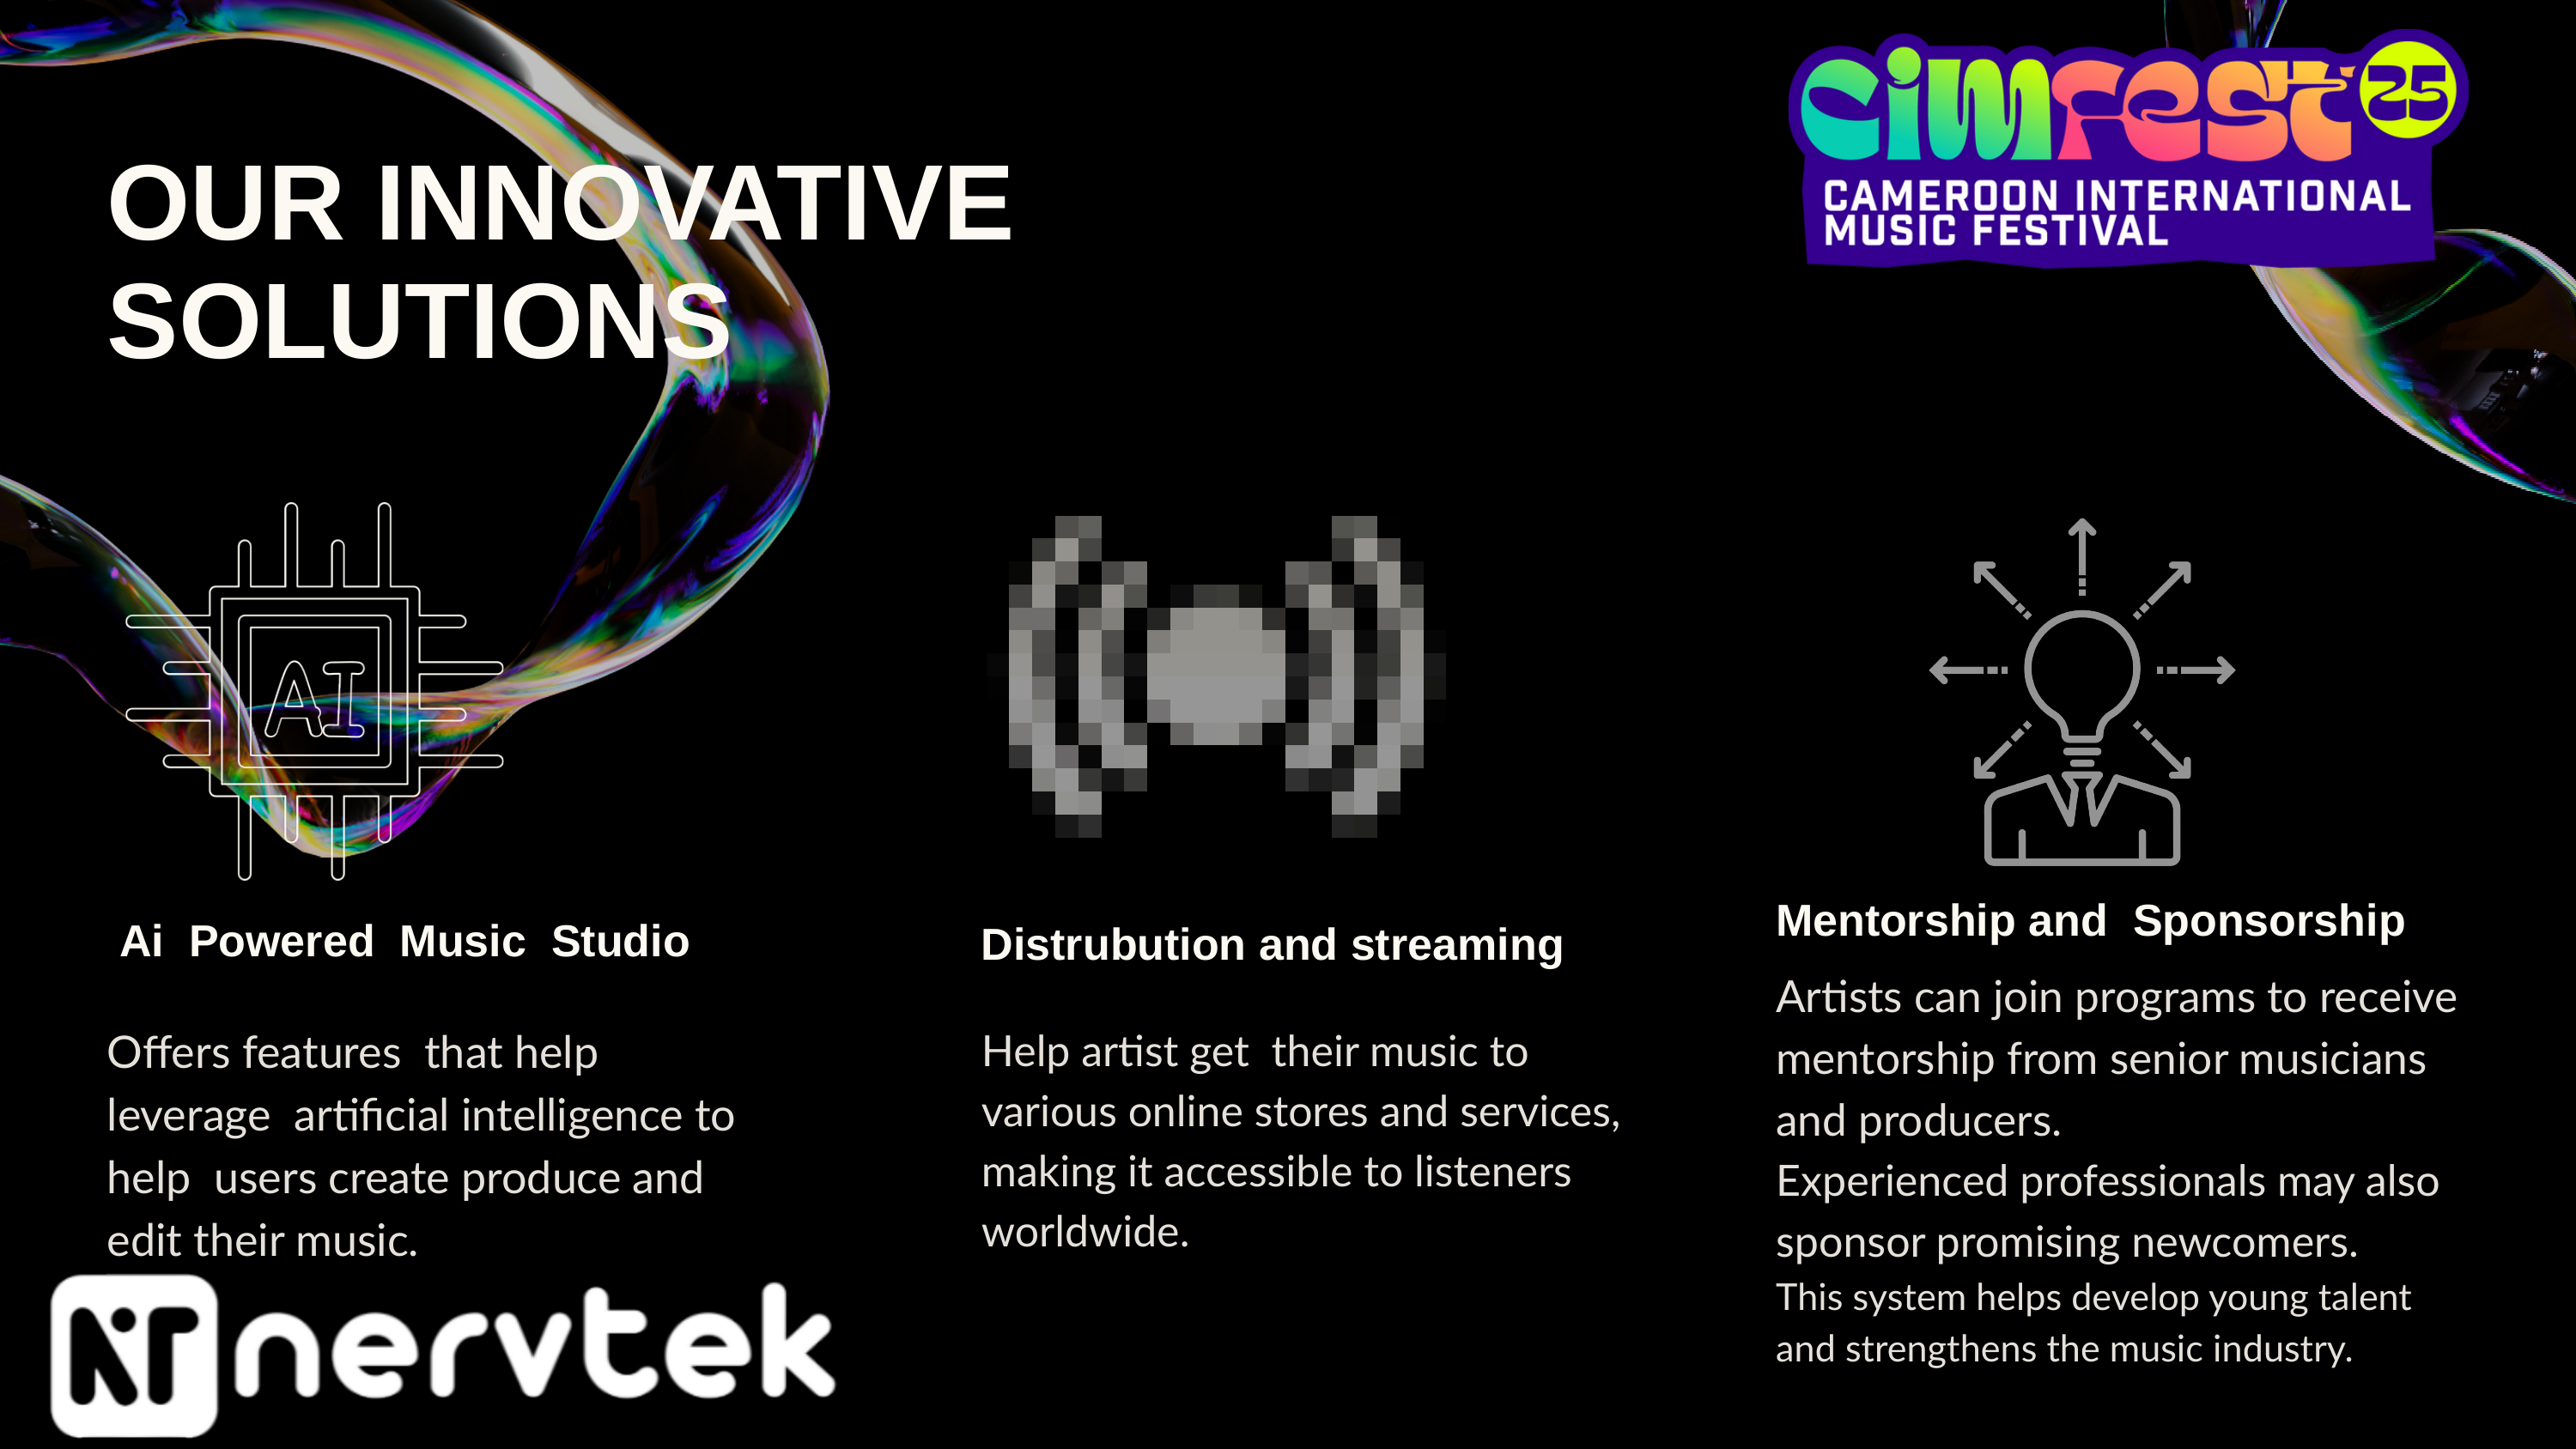

OUR INNOVATIVE SOLUTIONS

Mentorship and  Sponsorship
 Ai  Powered  Music  Studio
Distrubution and streaming
Artists can join programs to receive mentorship from senior musicians and producers.
Experienced professionals may also sponsor promising newcomers.
This system helps develop young talent and strengthens the music industry.

Offers features  that help leverage  artificial intelligence to  help  users create produce and edit their music.
Help artist get  their music to various online stores and services, making it accessible to listeners worldwide.